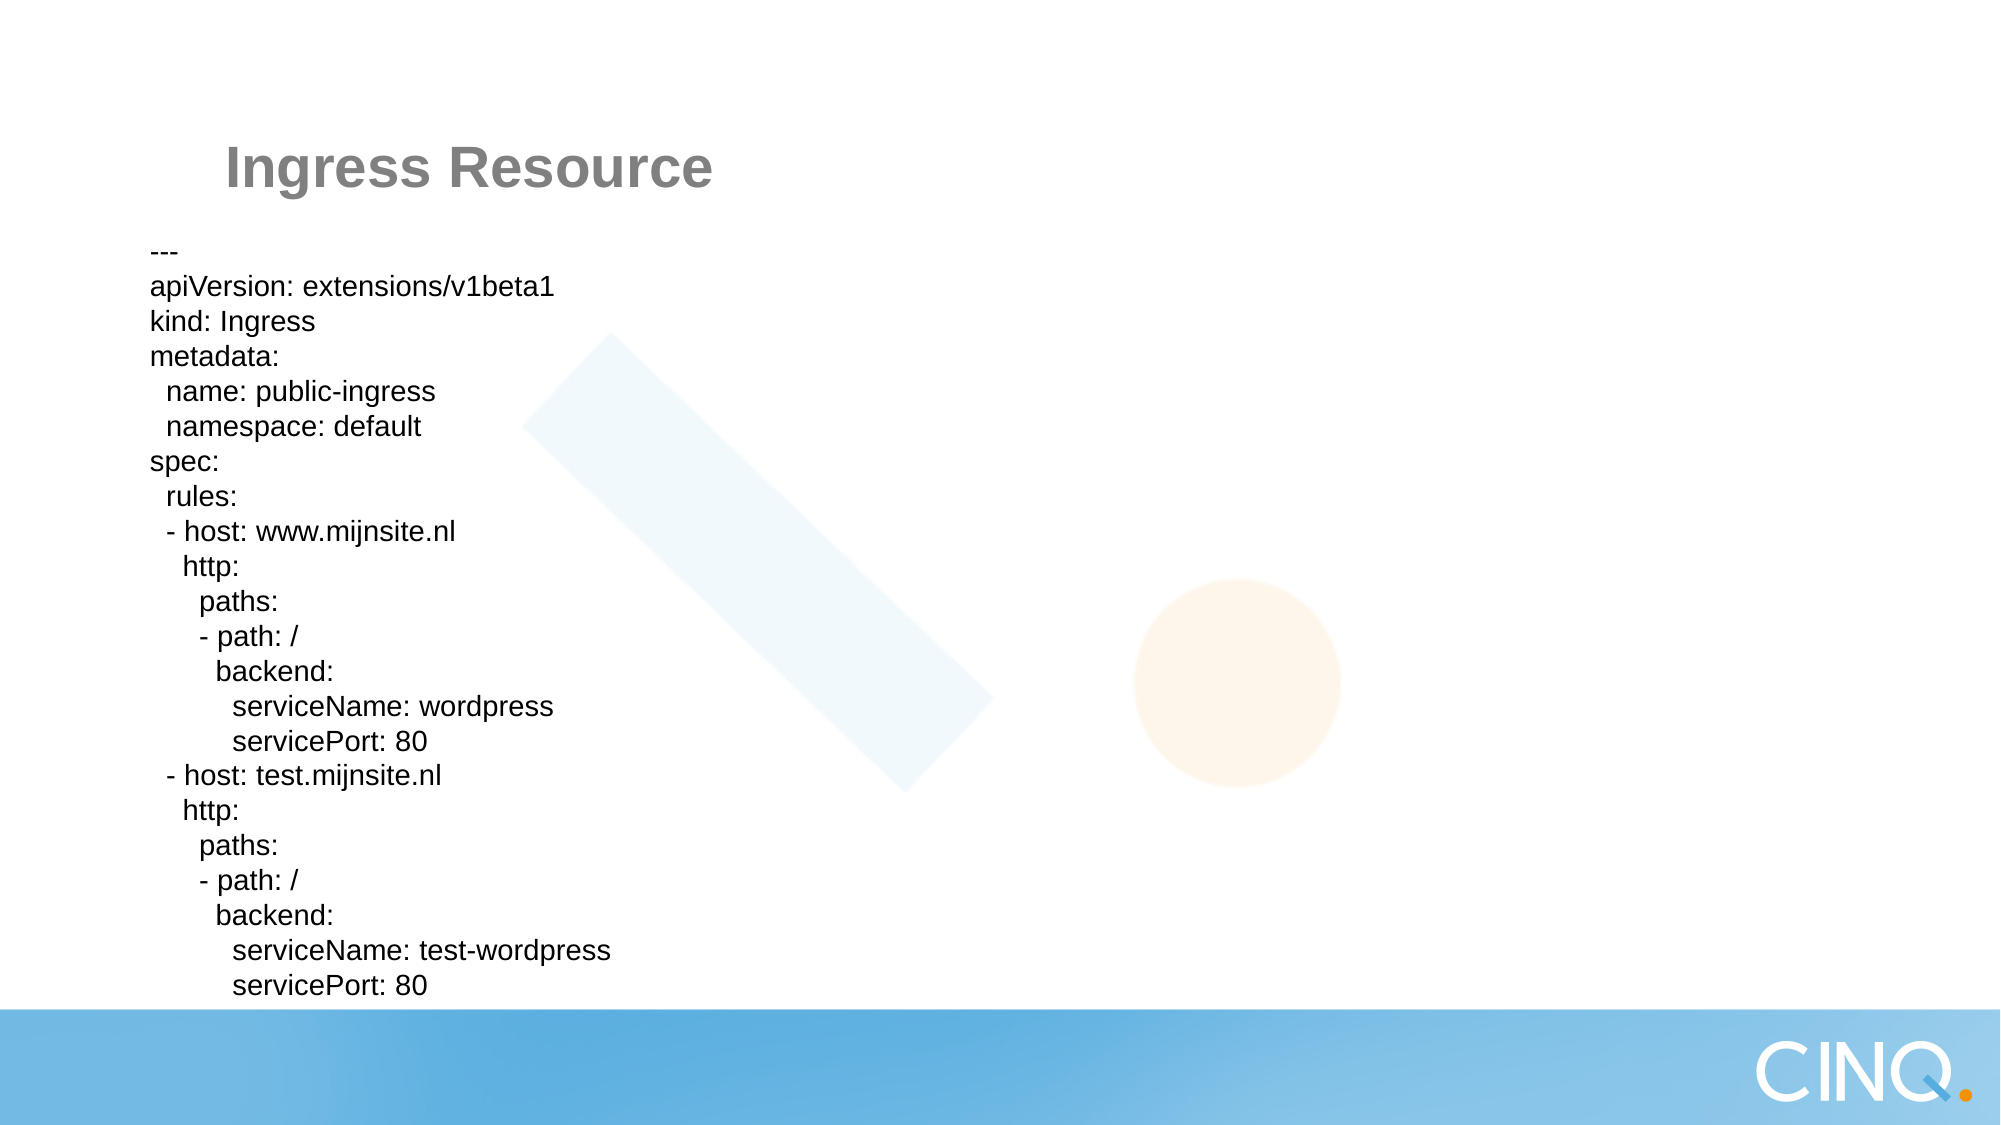

Ingress Resource
---
apiVersion: extensions/v1beta1
kind: Ingress
metadata:
  name: public-ingress
  namespace: default
spec:
  rules:
  - host: www.mijnsite.nl
    http:
      paths:
      - path: /
        backend:
          serviceName: wordpress
          servicePort: 80
  - host: test.mijnsite.nl
    http:
      paths:
      - path: /
        backend:
          serviceName: test-wordpress
          servicePort: 80